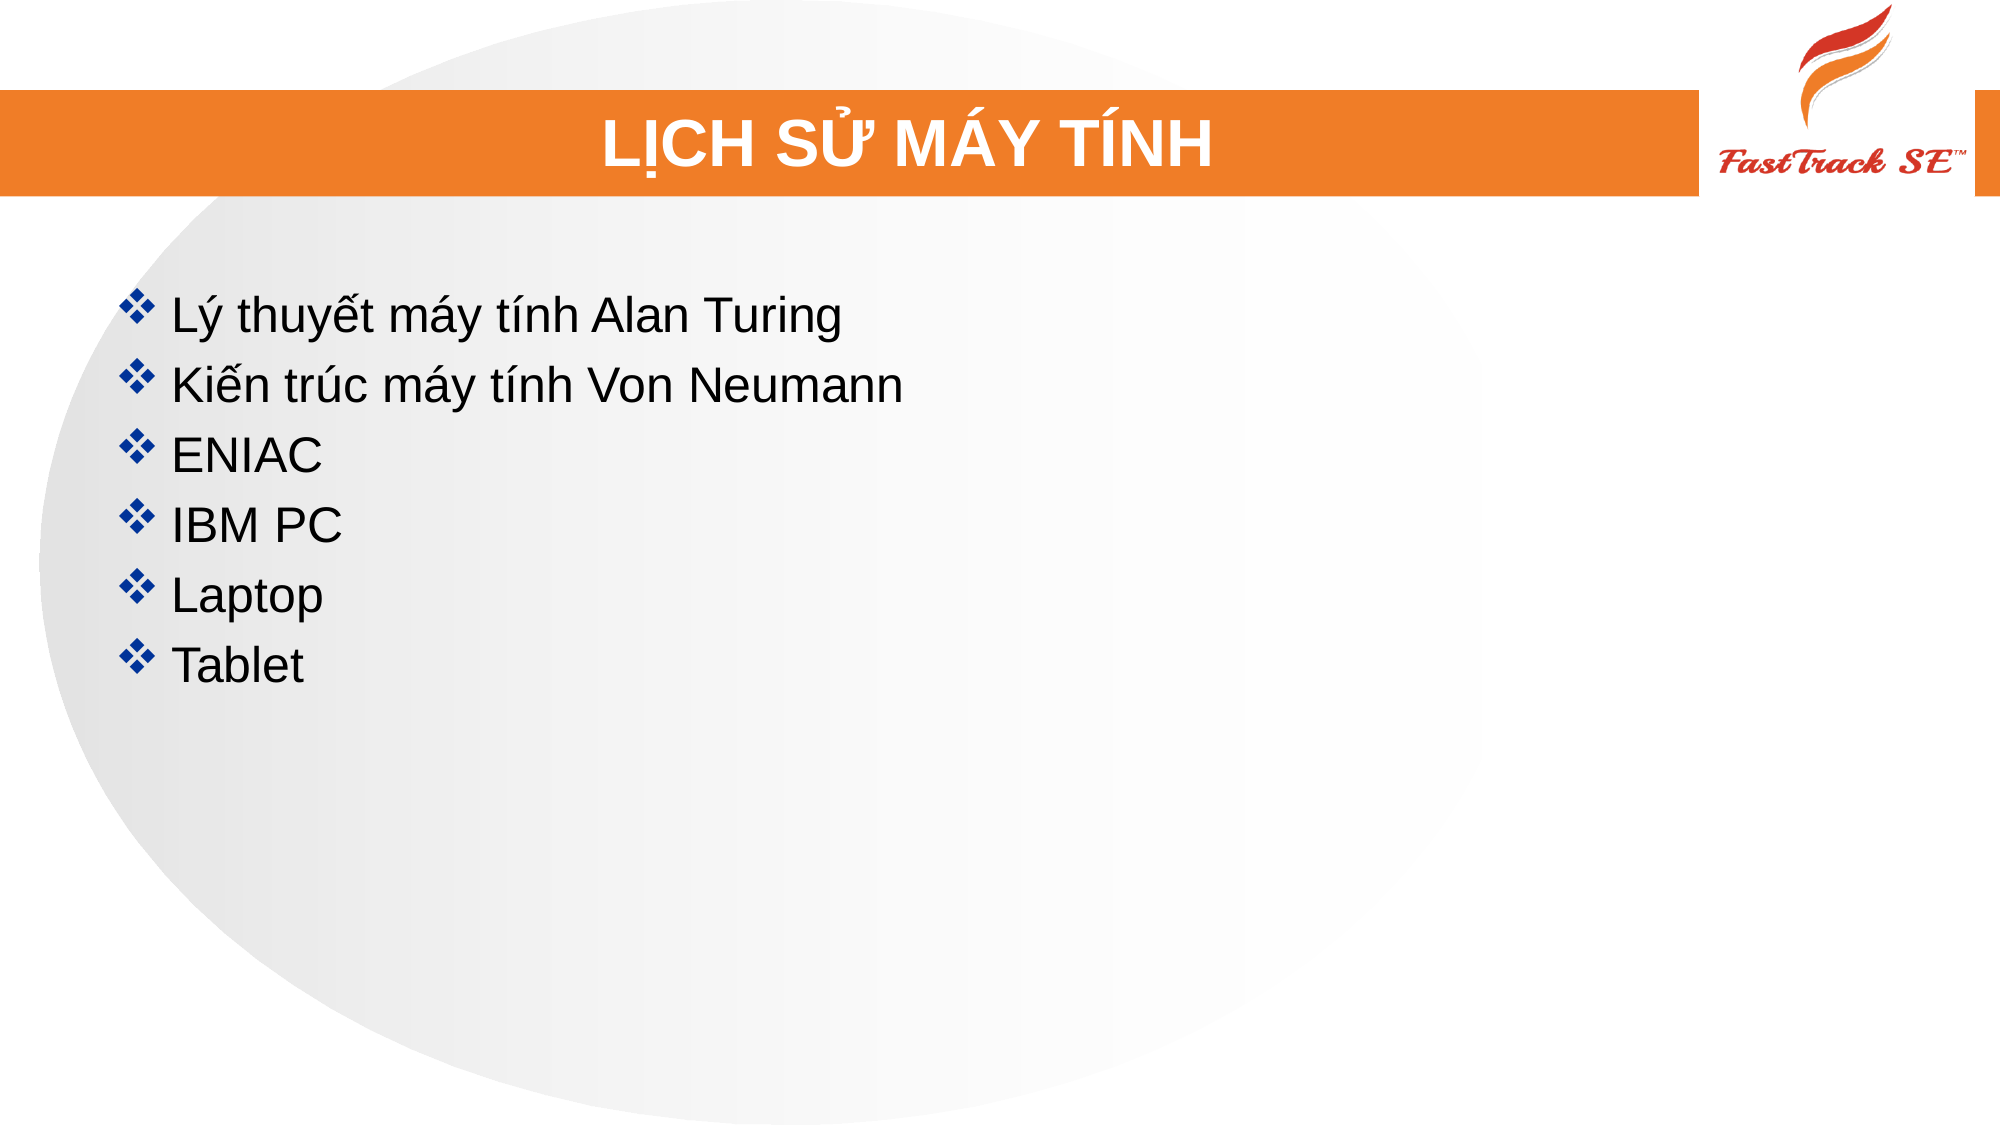

# LỊCH SỬ MÁY TÍNH
Lý thuyết máy tính Alan Turing
Kiến trúc máy tính Von Neumann
ENIAC
IBM PC
Laptop
Tablet